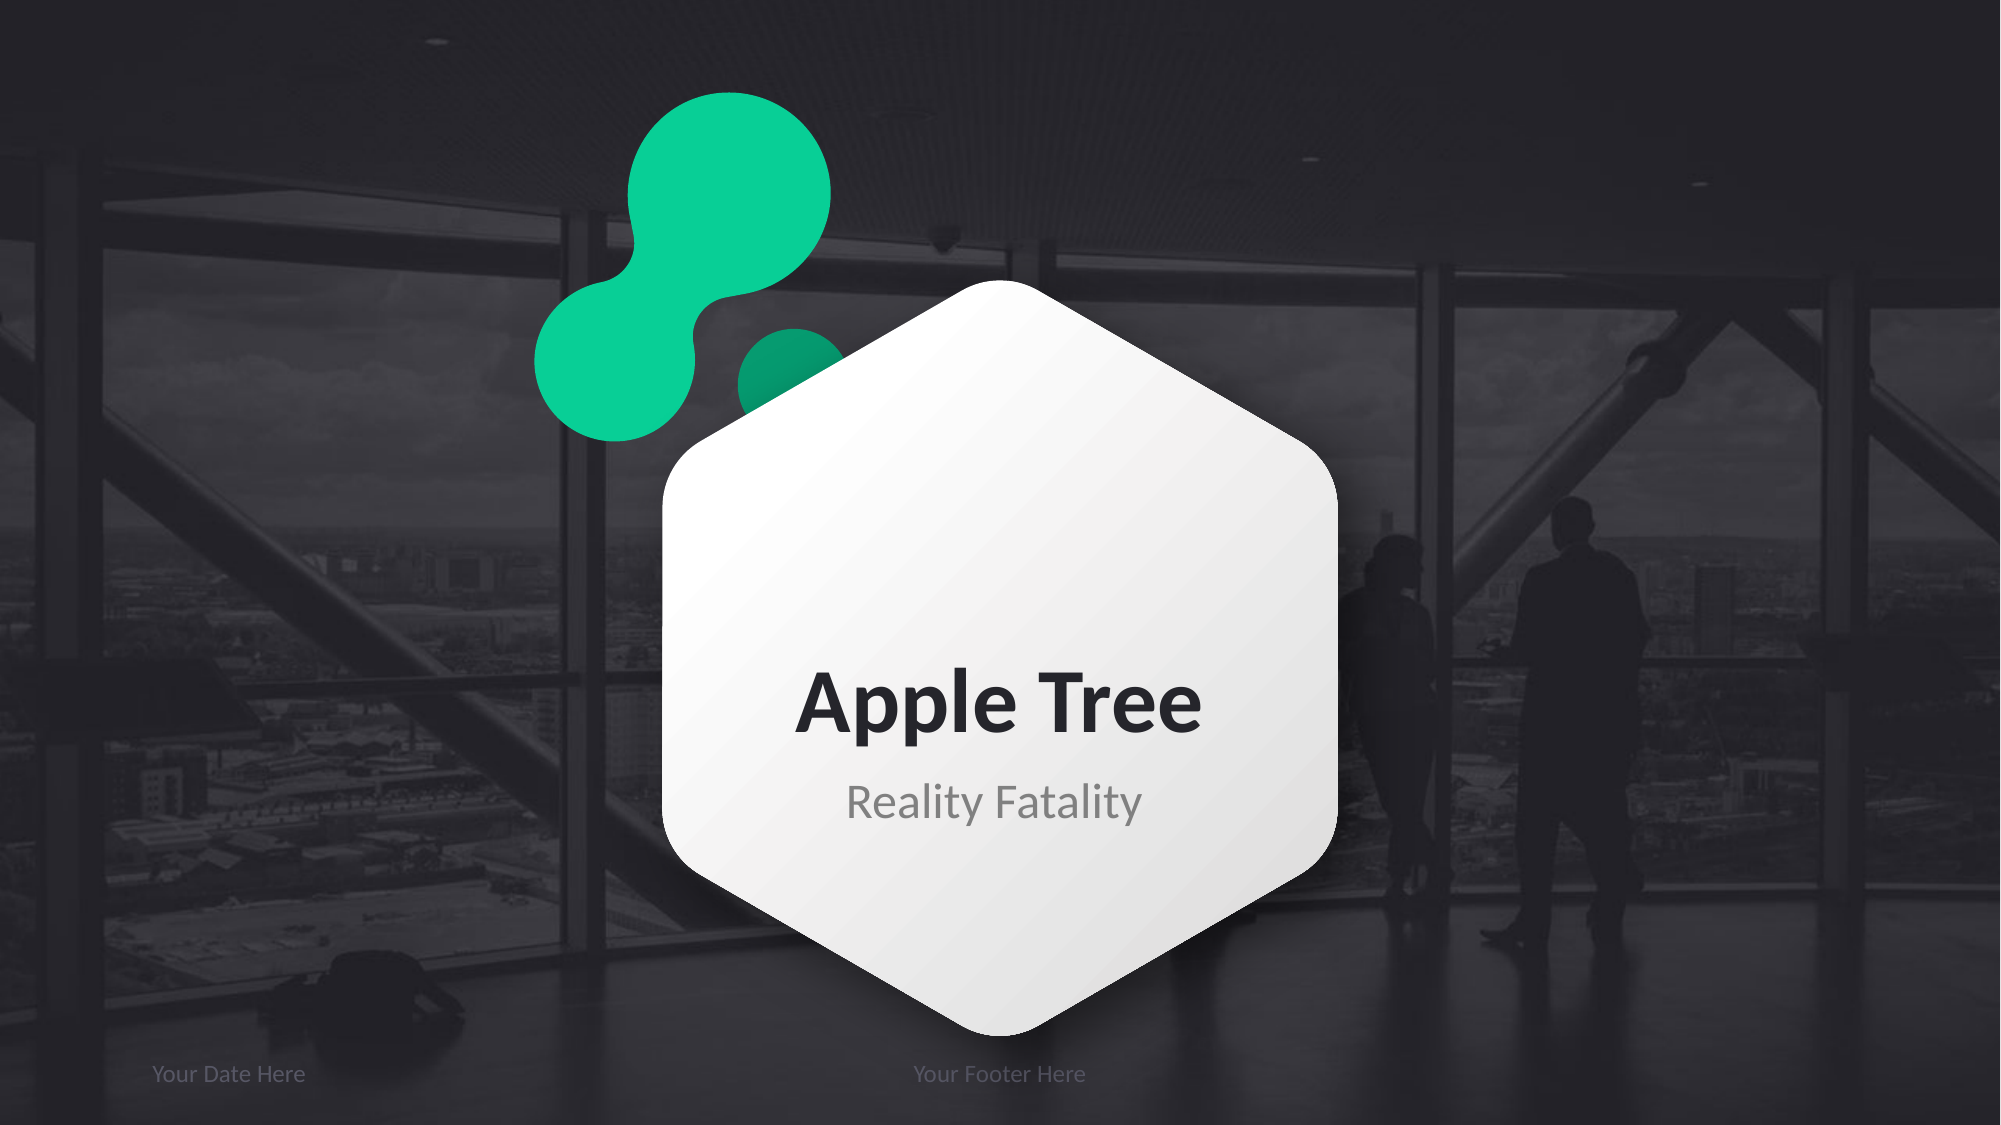

# Apple Tree
Reality Fatality
Your Date Here
Your Footer Here
Photo by Charles Forerunner on Unsplash